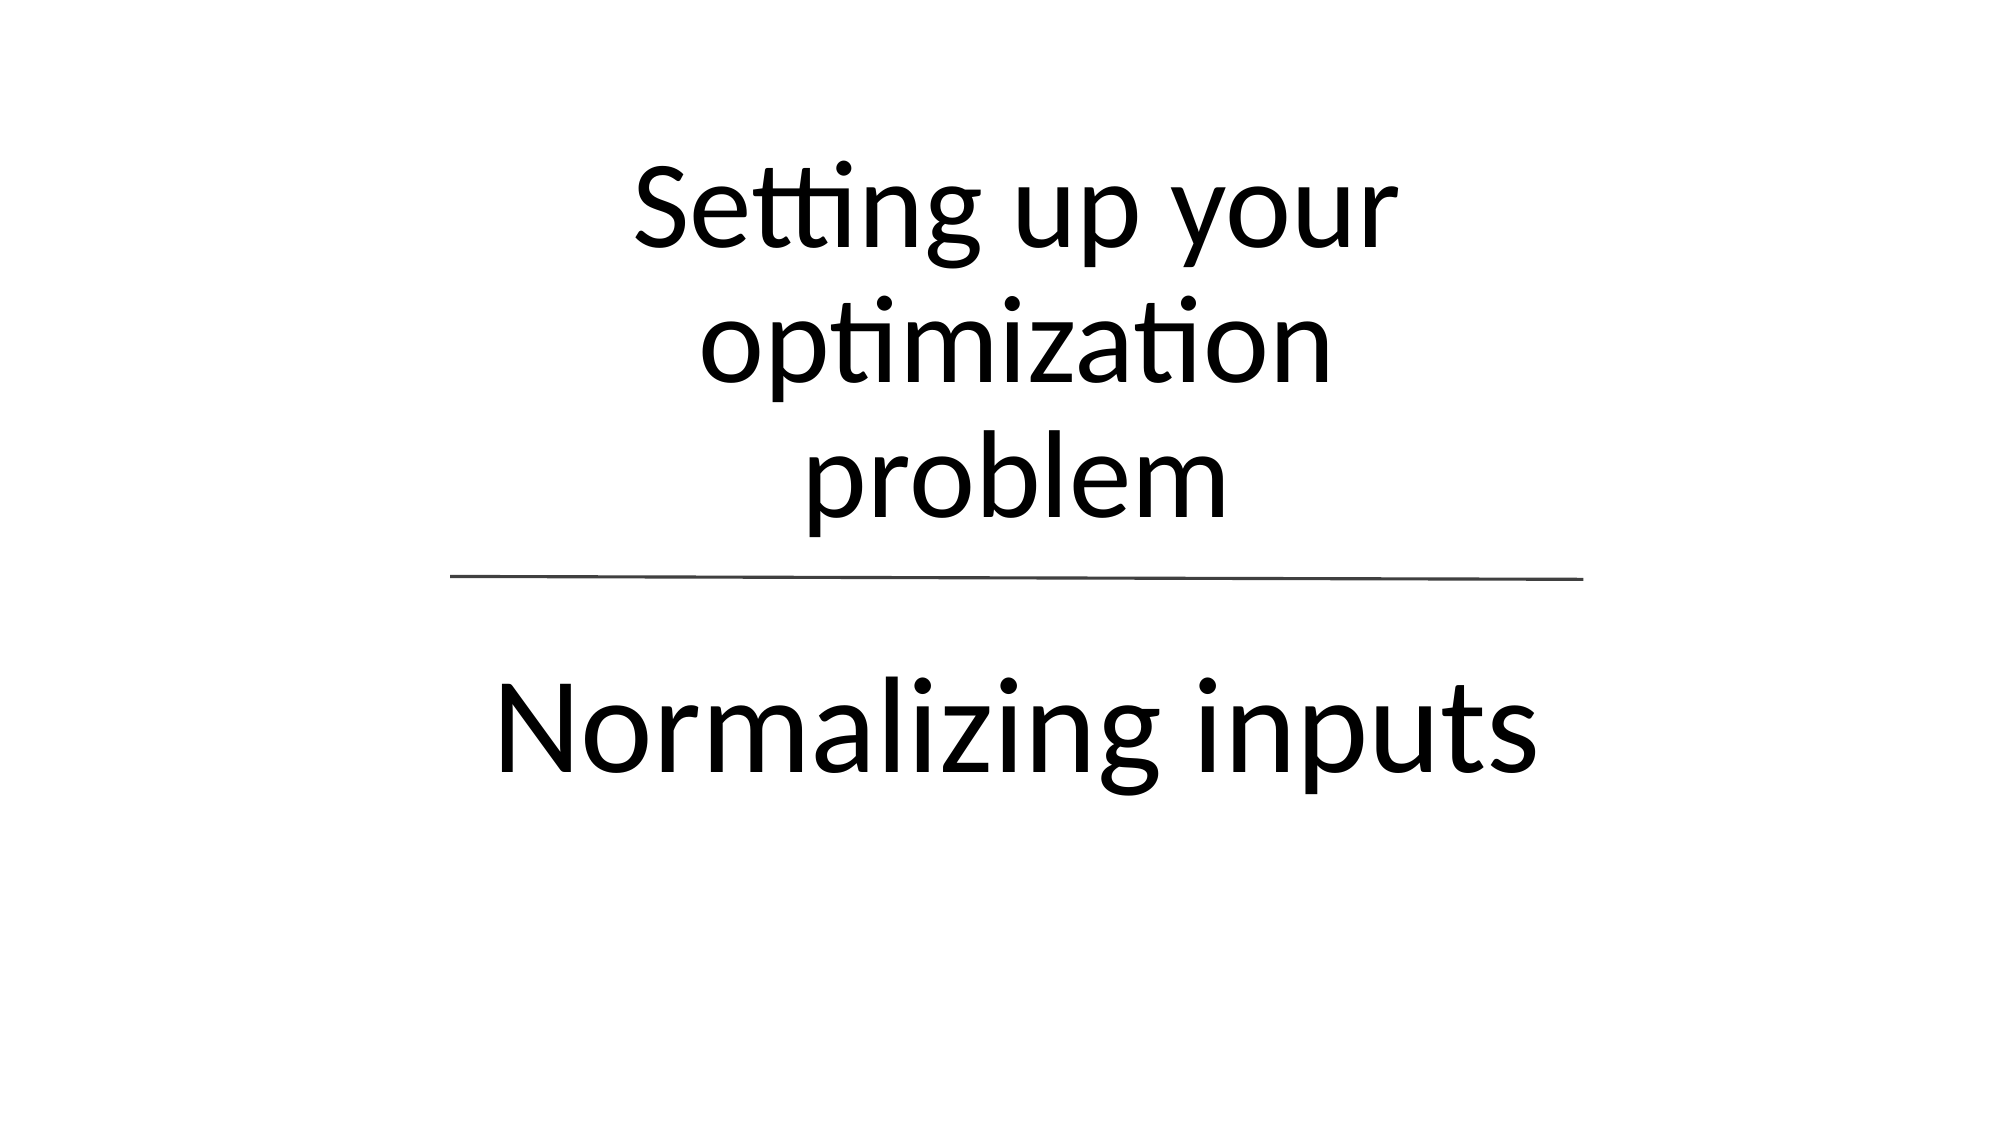

# Setting up your optimization problem
Normalizing inputs